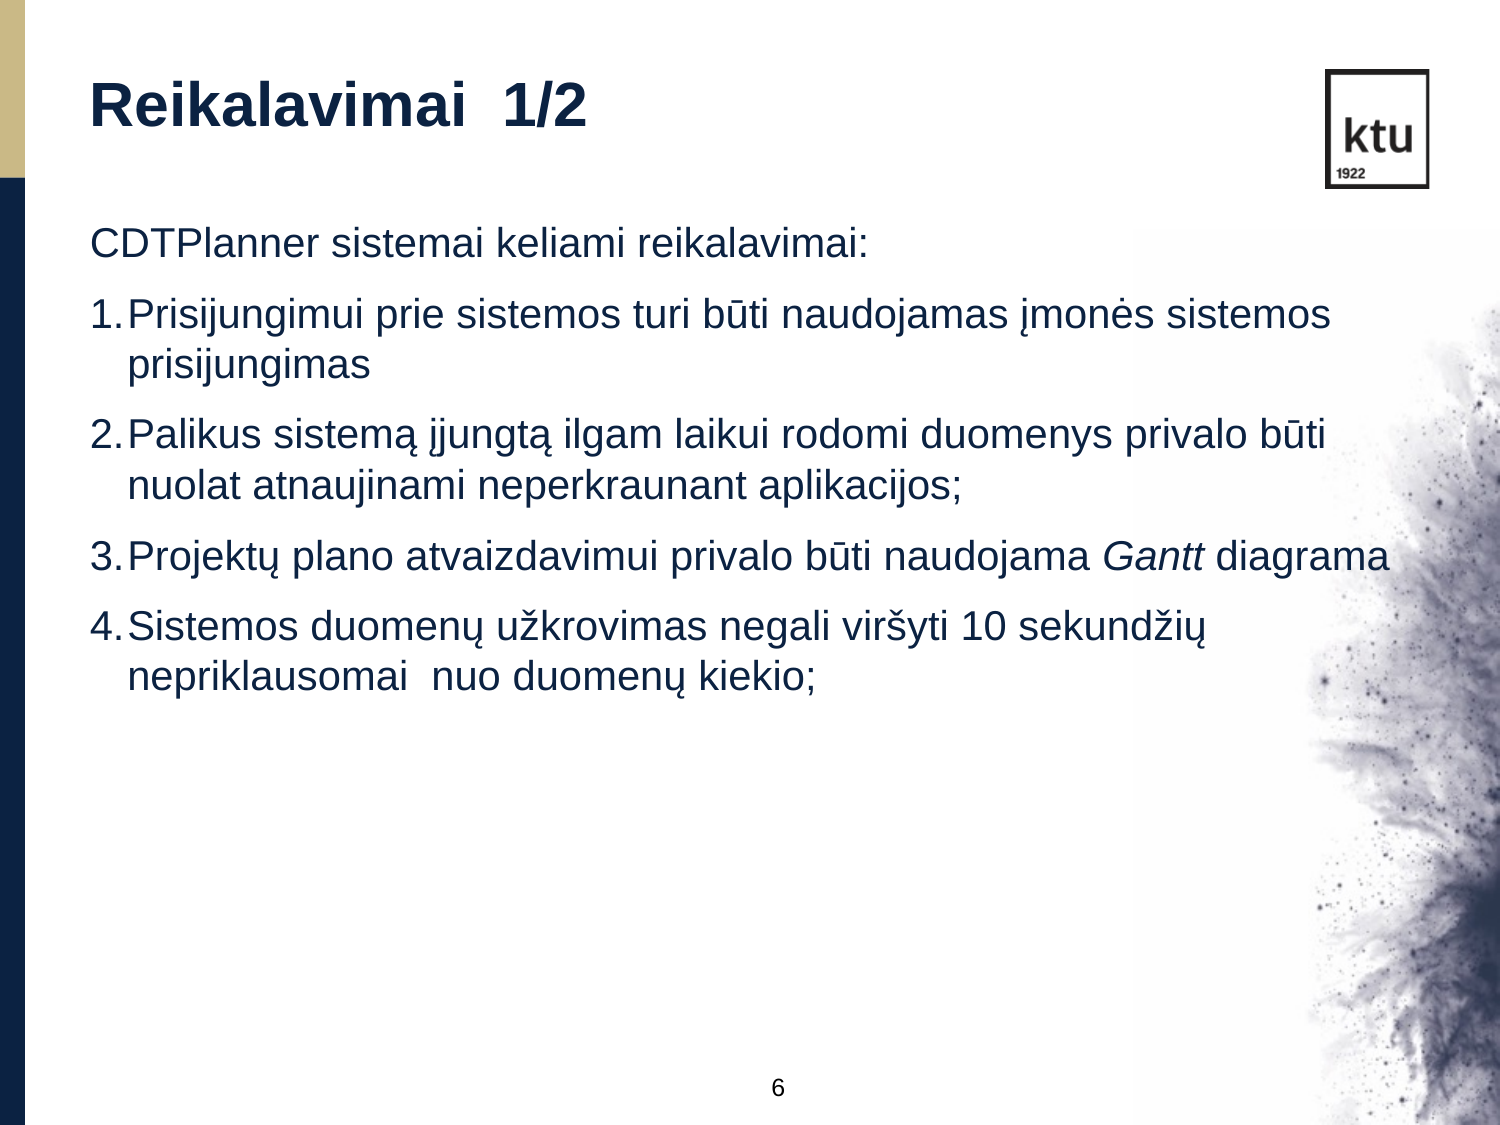

Reikalavimai  1/2
CDTPlanner sistemai keliami reikalavimai:
Prisijungimui prie sistemos turi būti naudojamas įmonės sistemos prisijungimas
Palikus sistemą įjungtą ilgam laikui rodomi duomenys privalo būti nuolat atnaujinami neperkraunant aplikacijos;
Projektų plano atvaizdavimui privalo būti naudojama Gantt diagrama
Sistemos duomenų užkrovimas negali viršyti 10 sekundžių nepriklausomai  nuo duomenų kiekio;